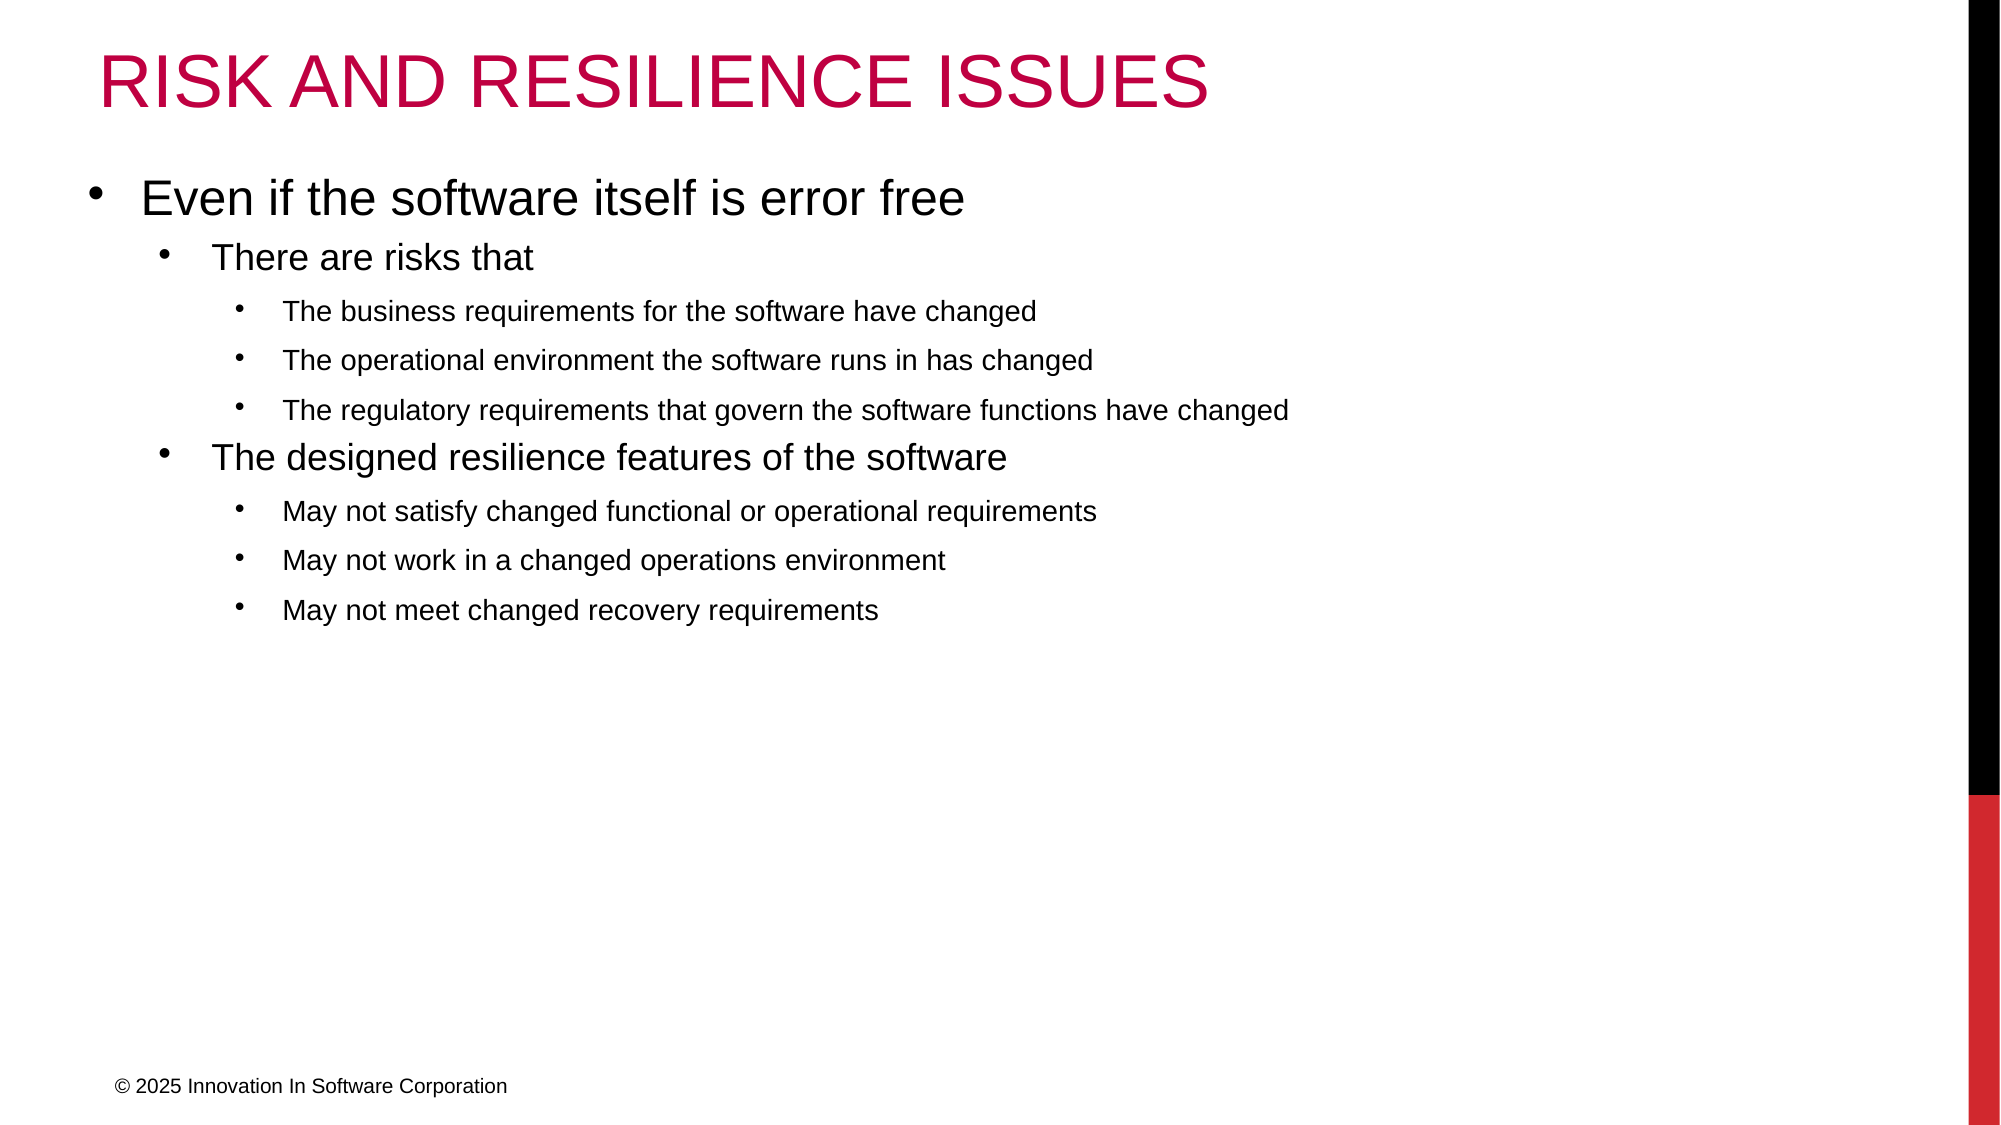

# Risk and resilience issues
Even if the software itself is error free
There are risks that
The business requirements for the software have changed
The operational environment the software runs in has changed
The regulatory requirements that govern the software functions have changed
The designed resilience features of the software
May not satisfy changed functional or operational requirements
May not work in a changed operations environment
May not meet changed recovery requirements
© 2025 Innovation In Software Corporation